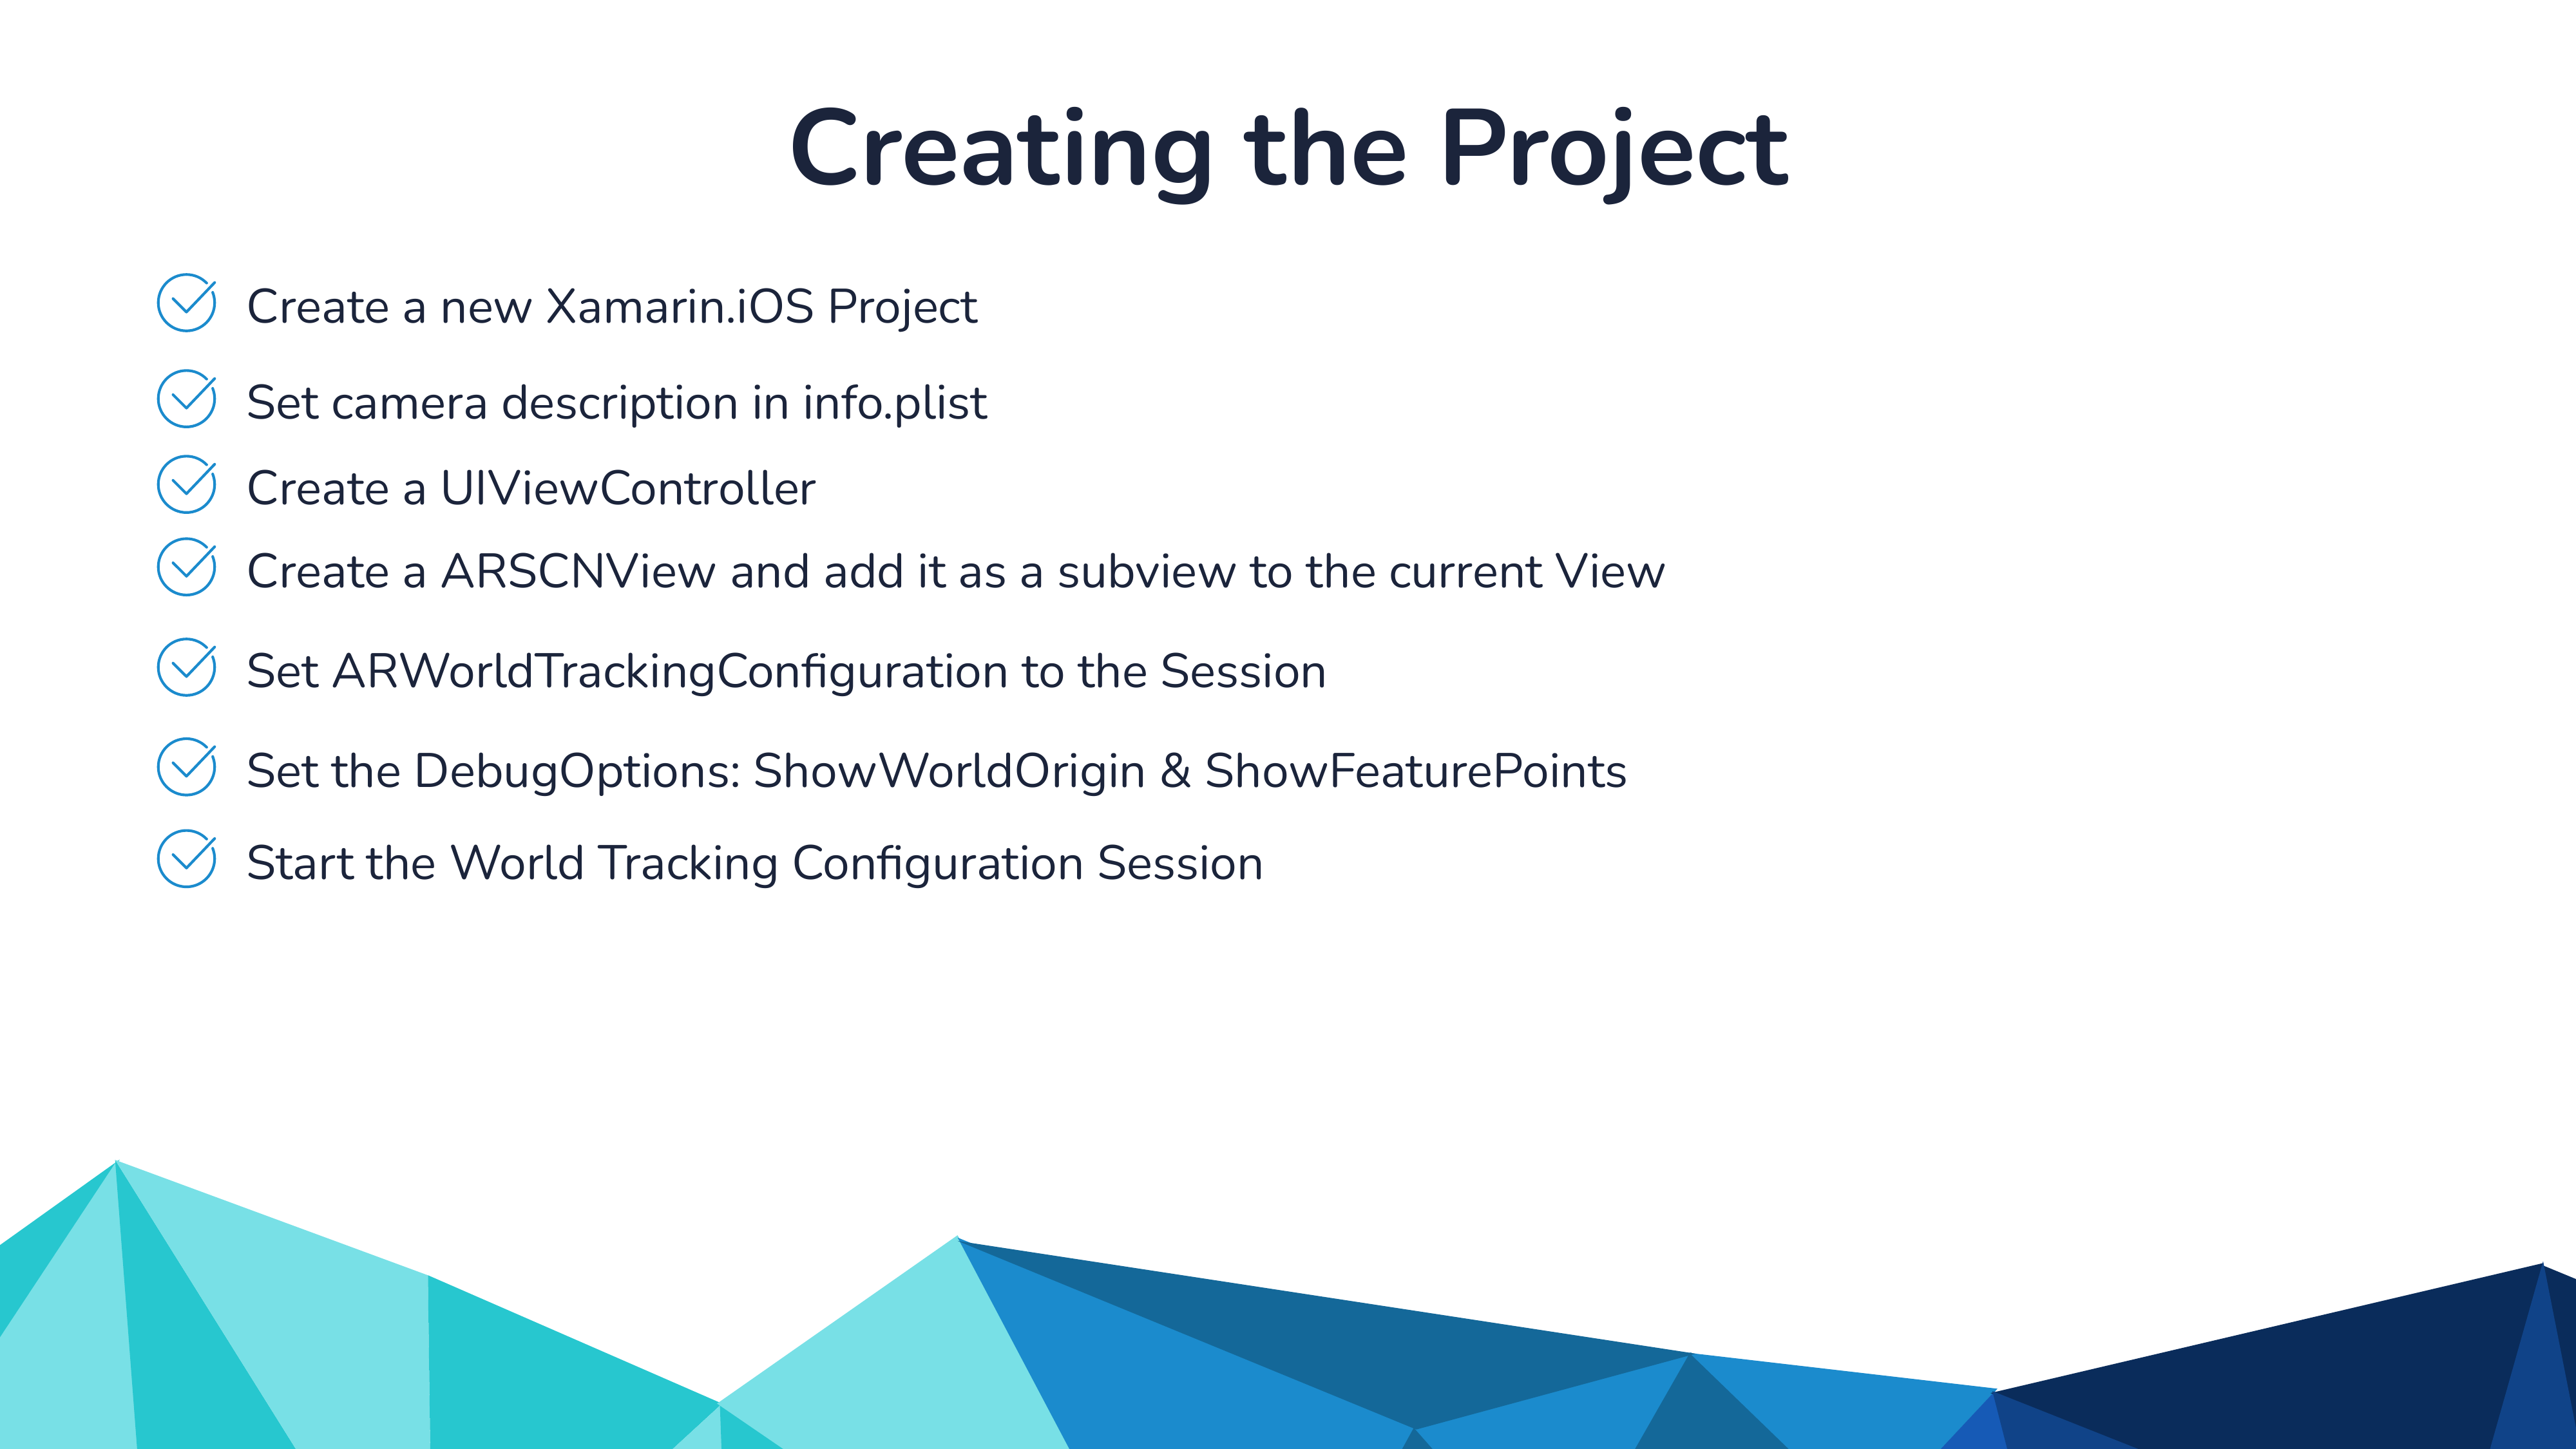

Creating the Project
Create a new Xamarin.iOS Project

Set camera description in info.plist

Create a UIViewController

Create a ARSCNView and add it as a subview to the current View

Set ARWorldTrackingConfiguration to the Session

Set the DebugOptions: ShowWorldOrigin & ShowFeaturePoints

Start the World Tracking Configuration Session